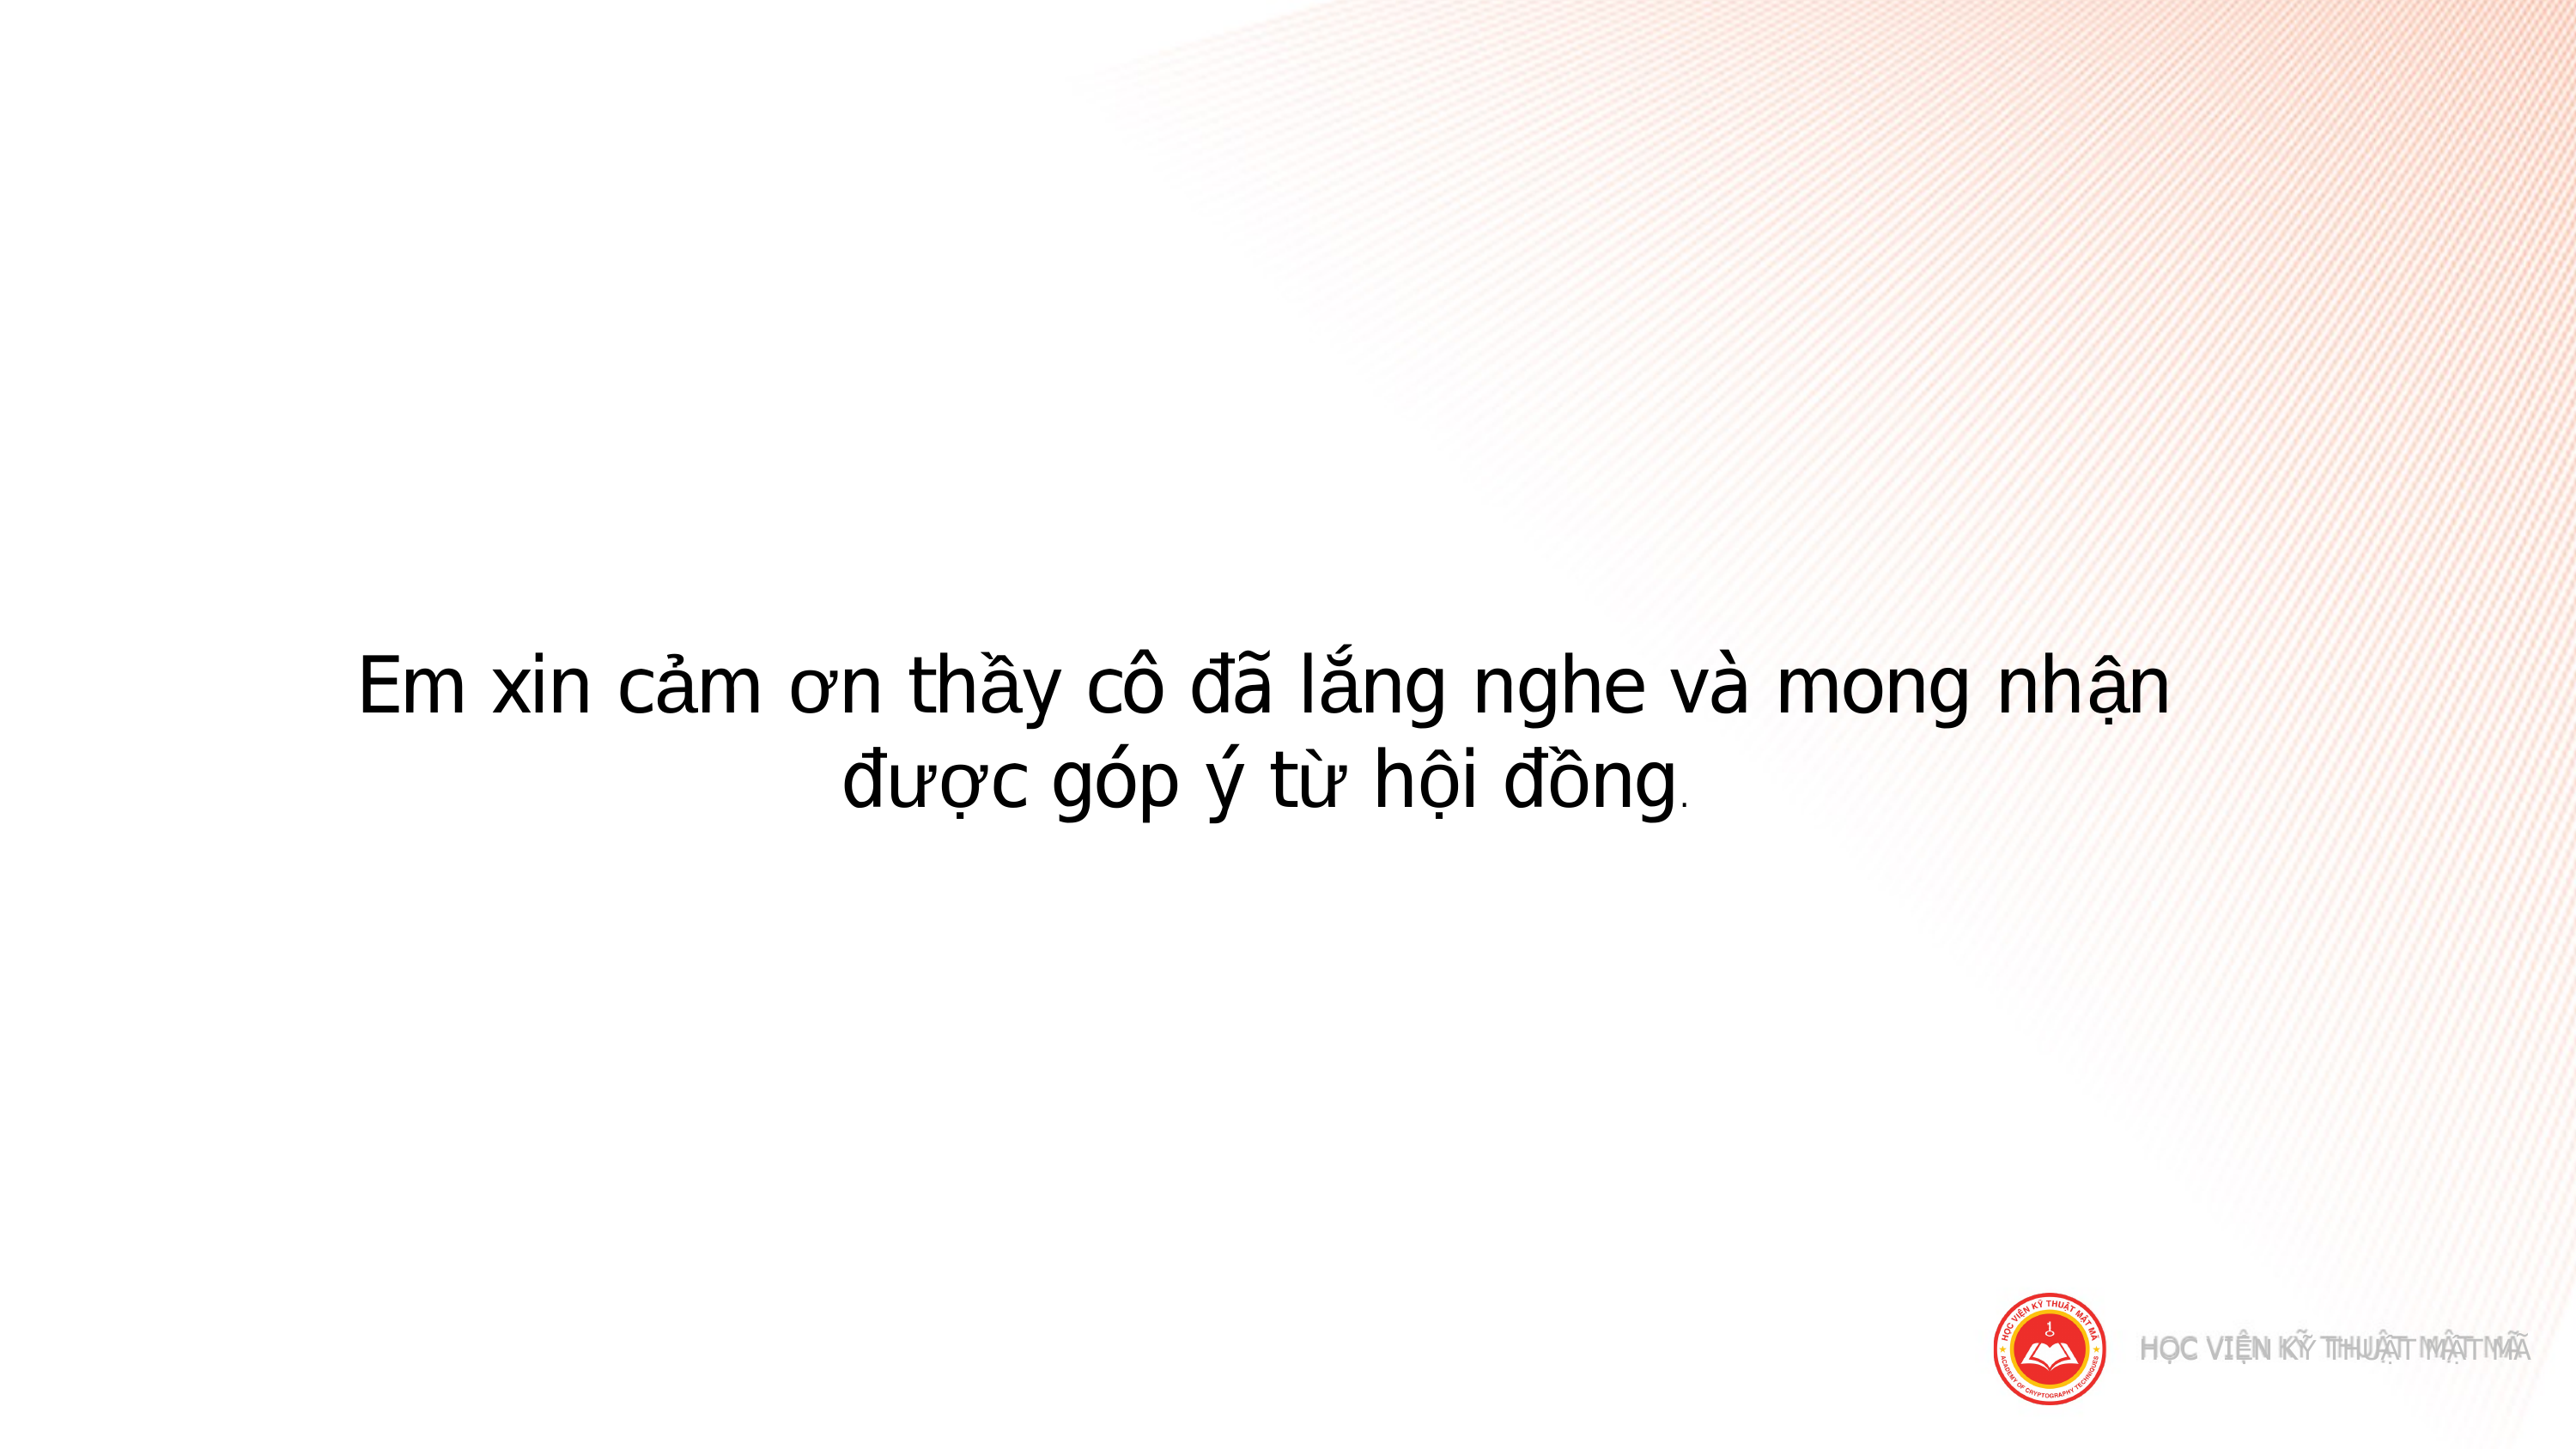

Em xin cảm ơn thầy cô đã lắng nghe và mong nhận được góp ý từ hội đồng.

HỌC VIỆN KỸ THUẬT MẬT MÃ